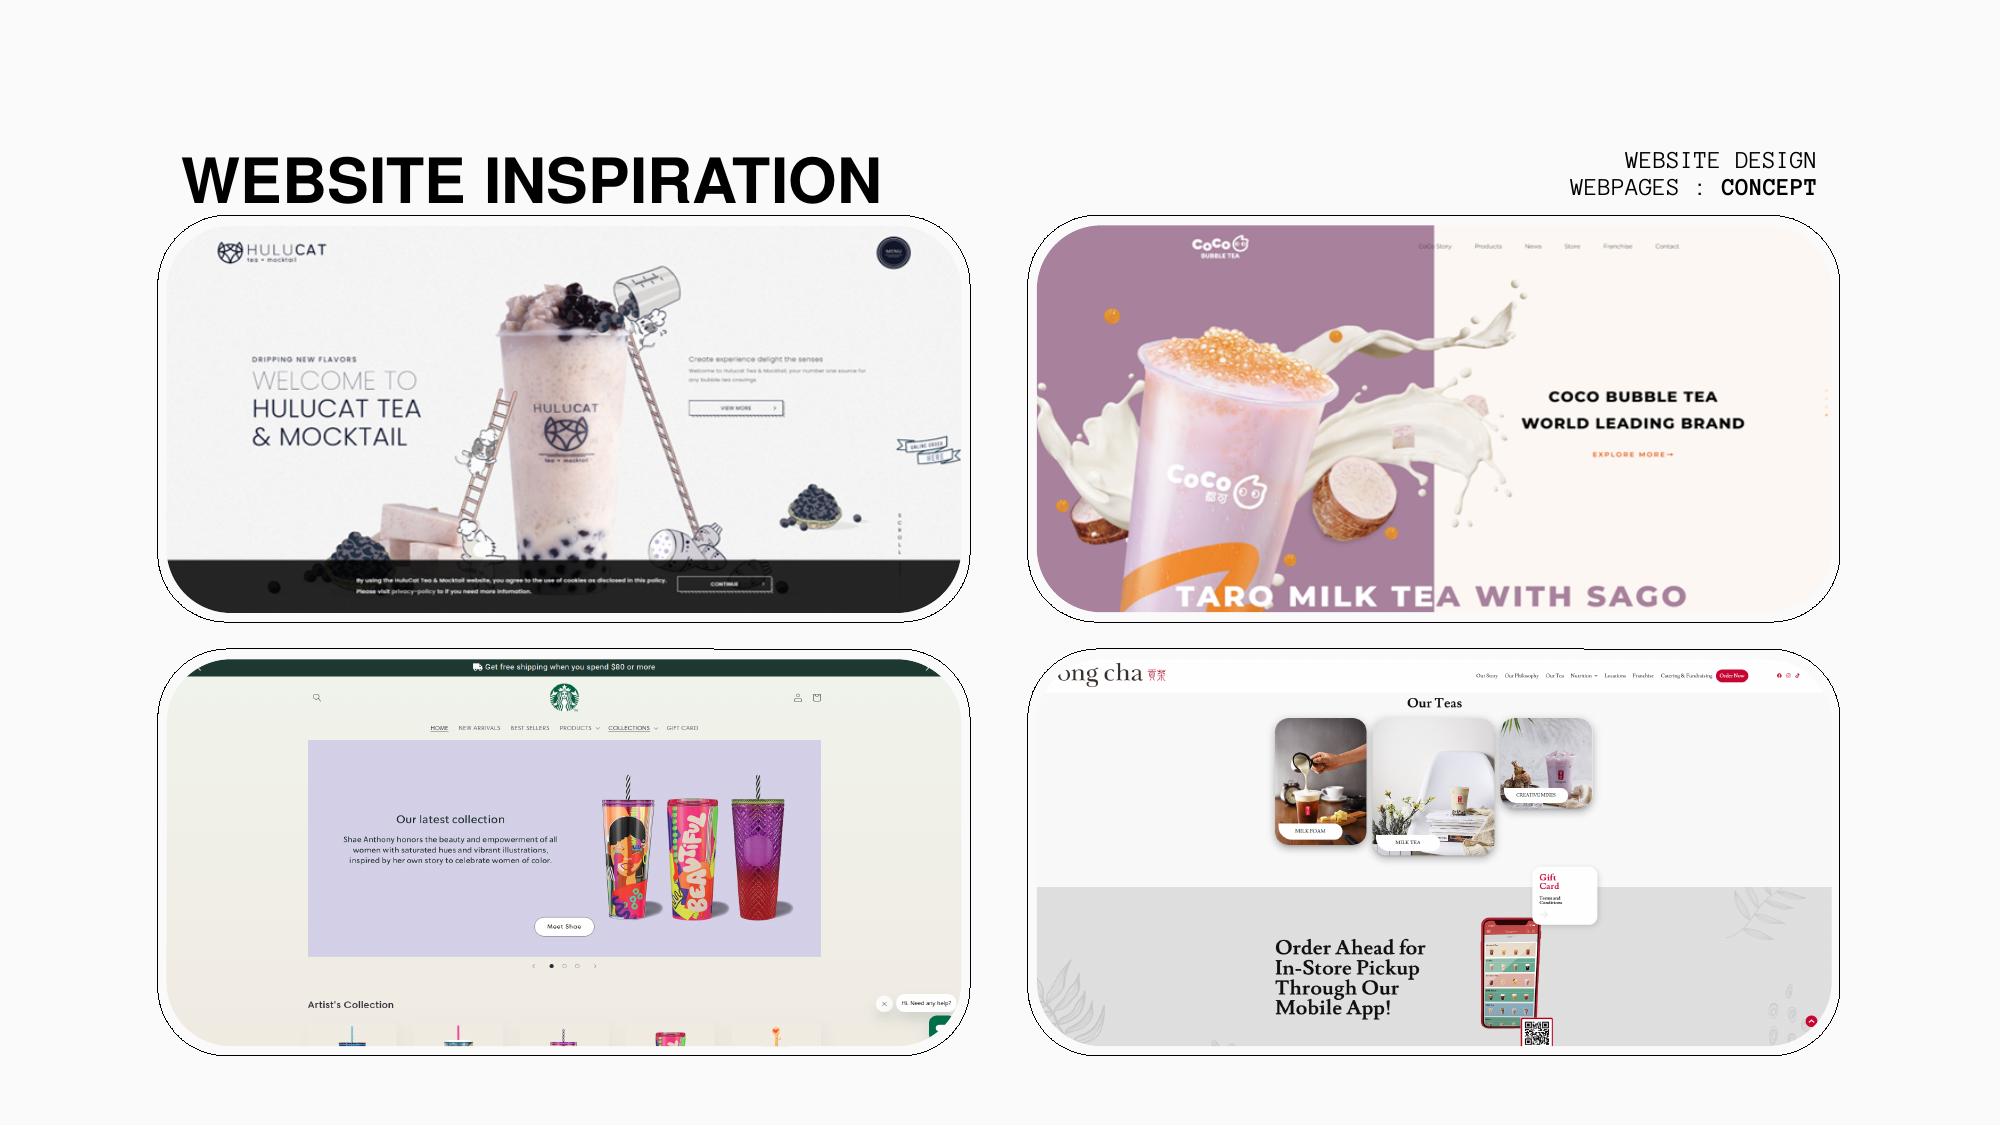

# WEBSITE INSPIRATION
WEBSITE DESIGN
WEBPAGES : CONCEPT